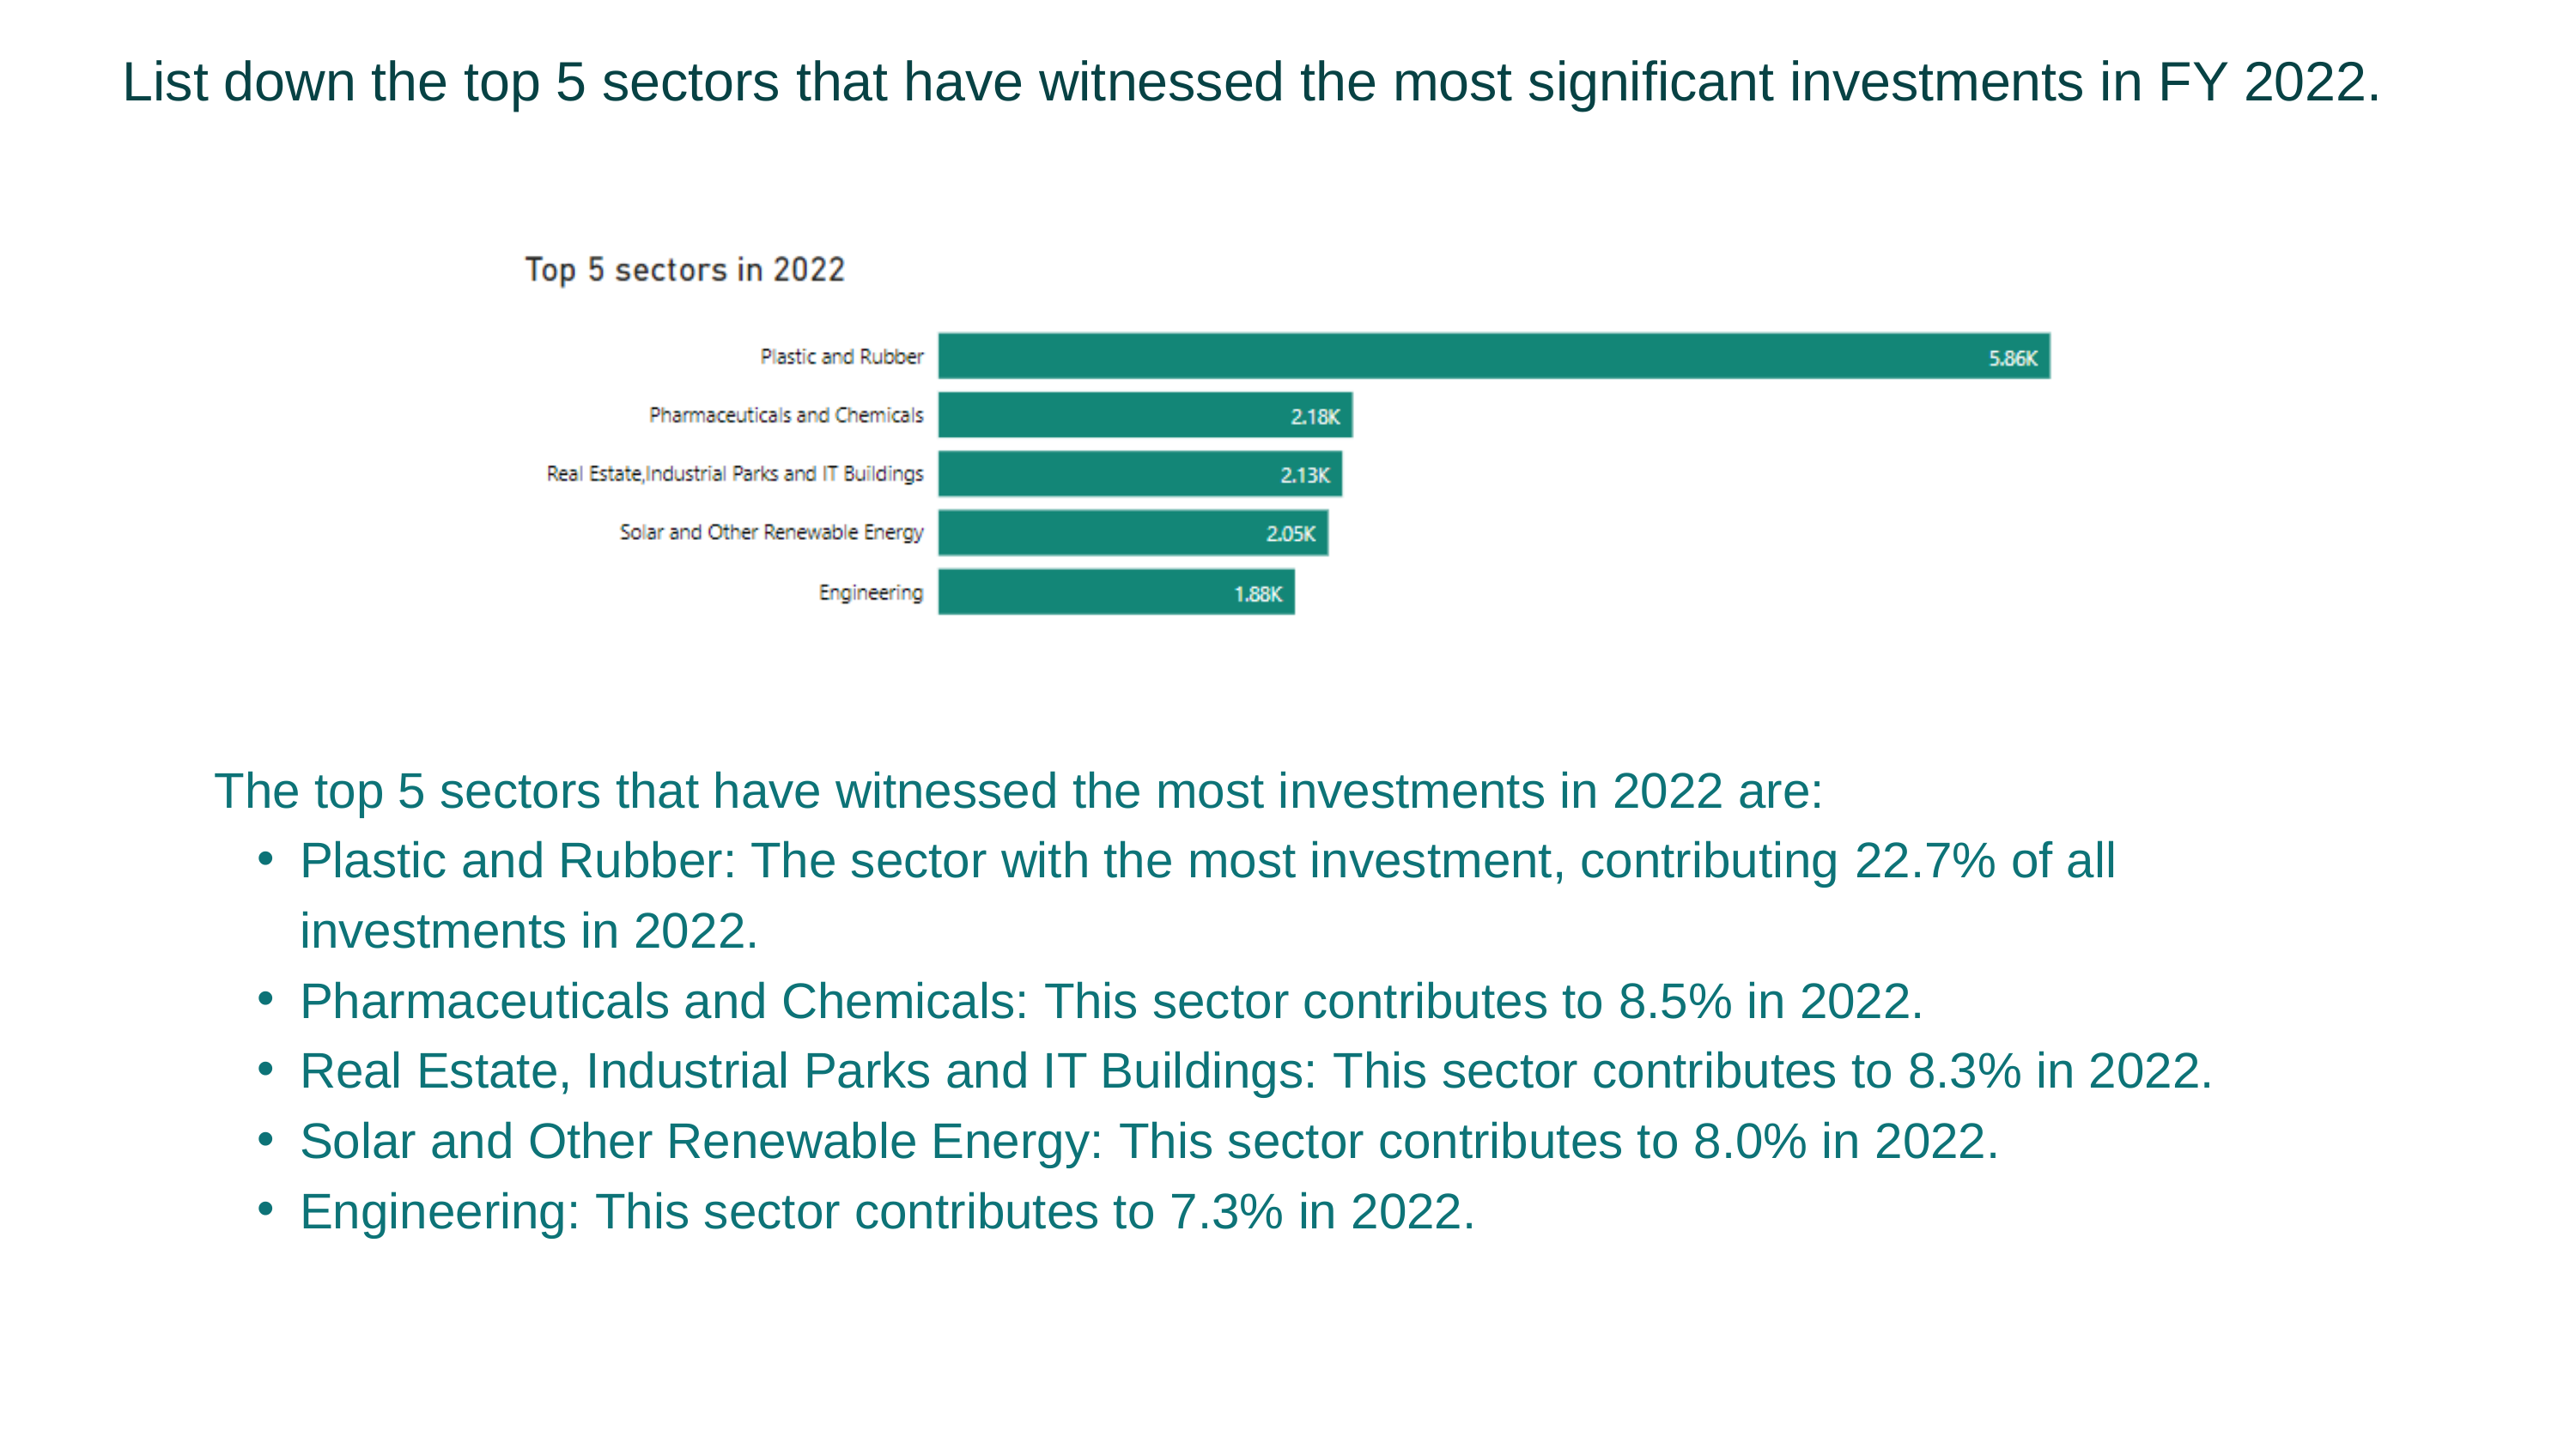

List down the top 5 sectors that have witnessed the most significant investments in FY 2022.

The top 5 sectors that have witnessed the most investments in 2022 are:
Plastic and Rubber: The sector with the most investment, contributing 22.7% of all investments in 2022.
Pharmaceuticals and Chemicals: This sector contributes to 8.5% in 2022.
Real Estate, Industrial Parks and IT Buildings: This sector contributes to 8.3% in 2022.
Solar and Other Renewable Energy: This sector contributes to 8.0% in 2022.
Engineering: This sector contributes to 7.3% in 2022.